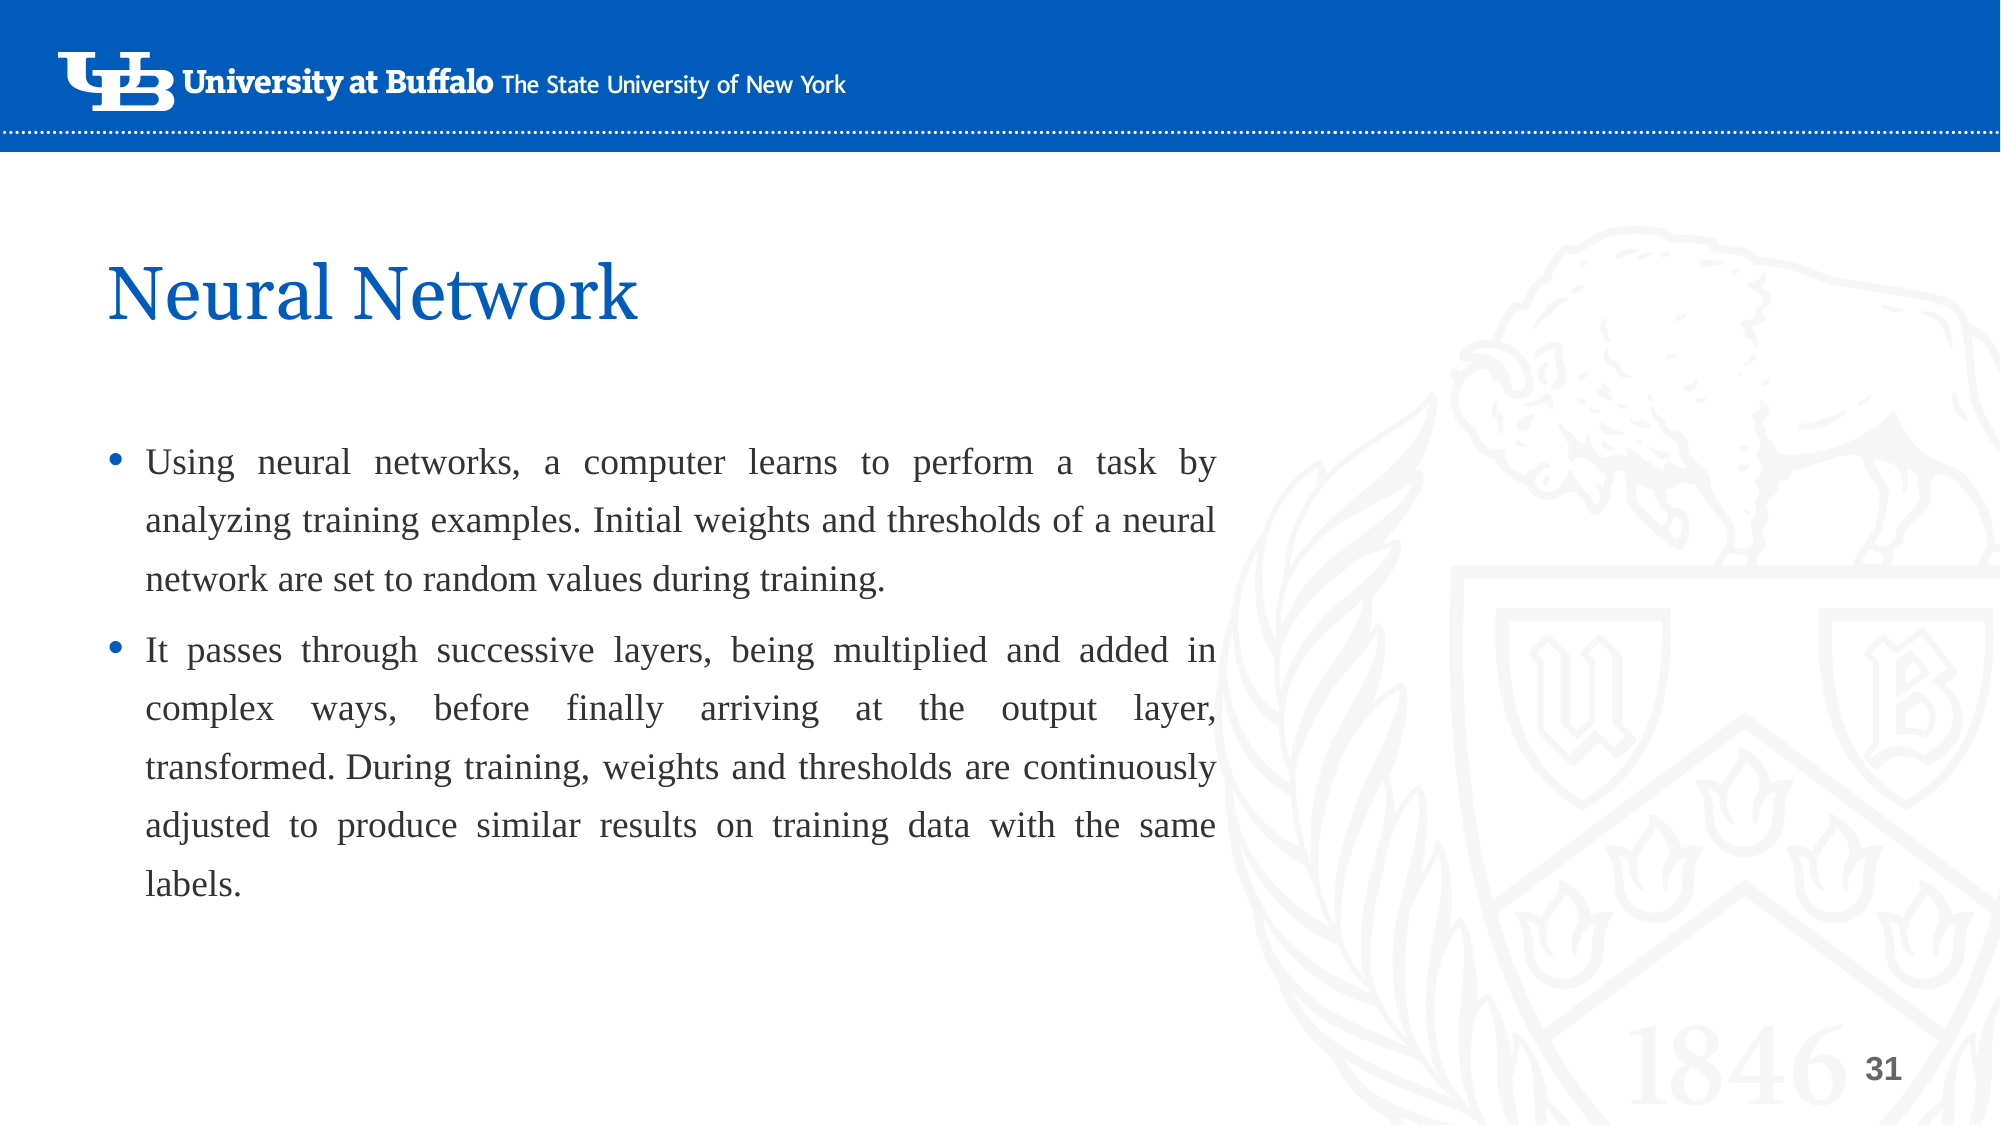

# Neural Network

Using neural networks, a computer learns to perform a task by analyzing training examples. Initial weights and thresholds of a neural network are set to random values during training.
It passes through successive layers, being multiplied and added in complex ways, before finally arriving at the output layer, transformed. During training, weights and thresholds are continuously adjusted to produce similar results on training data with the same labels.

31